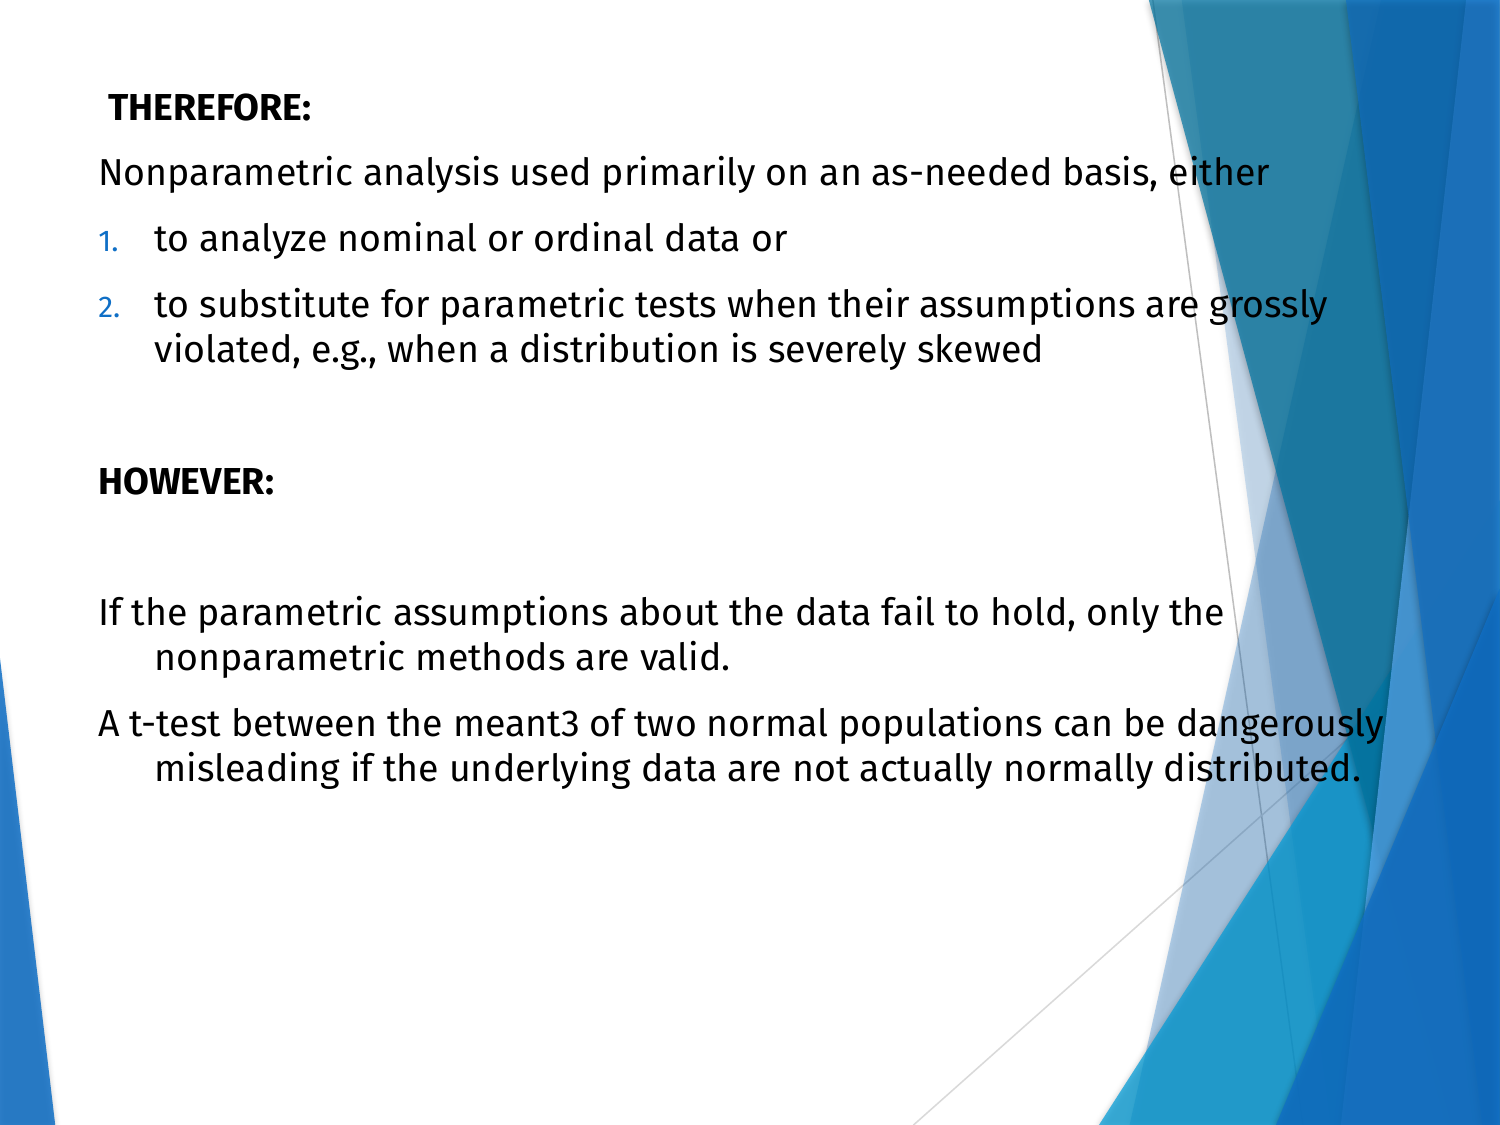

THEREFORE:
Nonparametric analysis used primarily on an as-needed basis, either
to analyze nominal or ordinal data or
to substitute for parametric tests when their assumptions are grossly violated, e.g., when a distribution is severely skewed

HOWEVER:

If the parametric assumptions about the data fail to hold, only the nonparametric methods are valid.
A t-test between the meant3 of two normal populations can be dangerously misleading if the underlying data are not actually normally distributed.